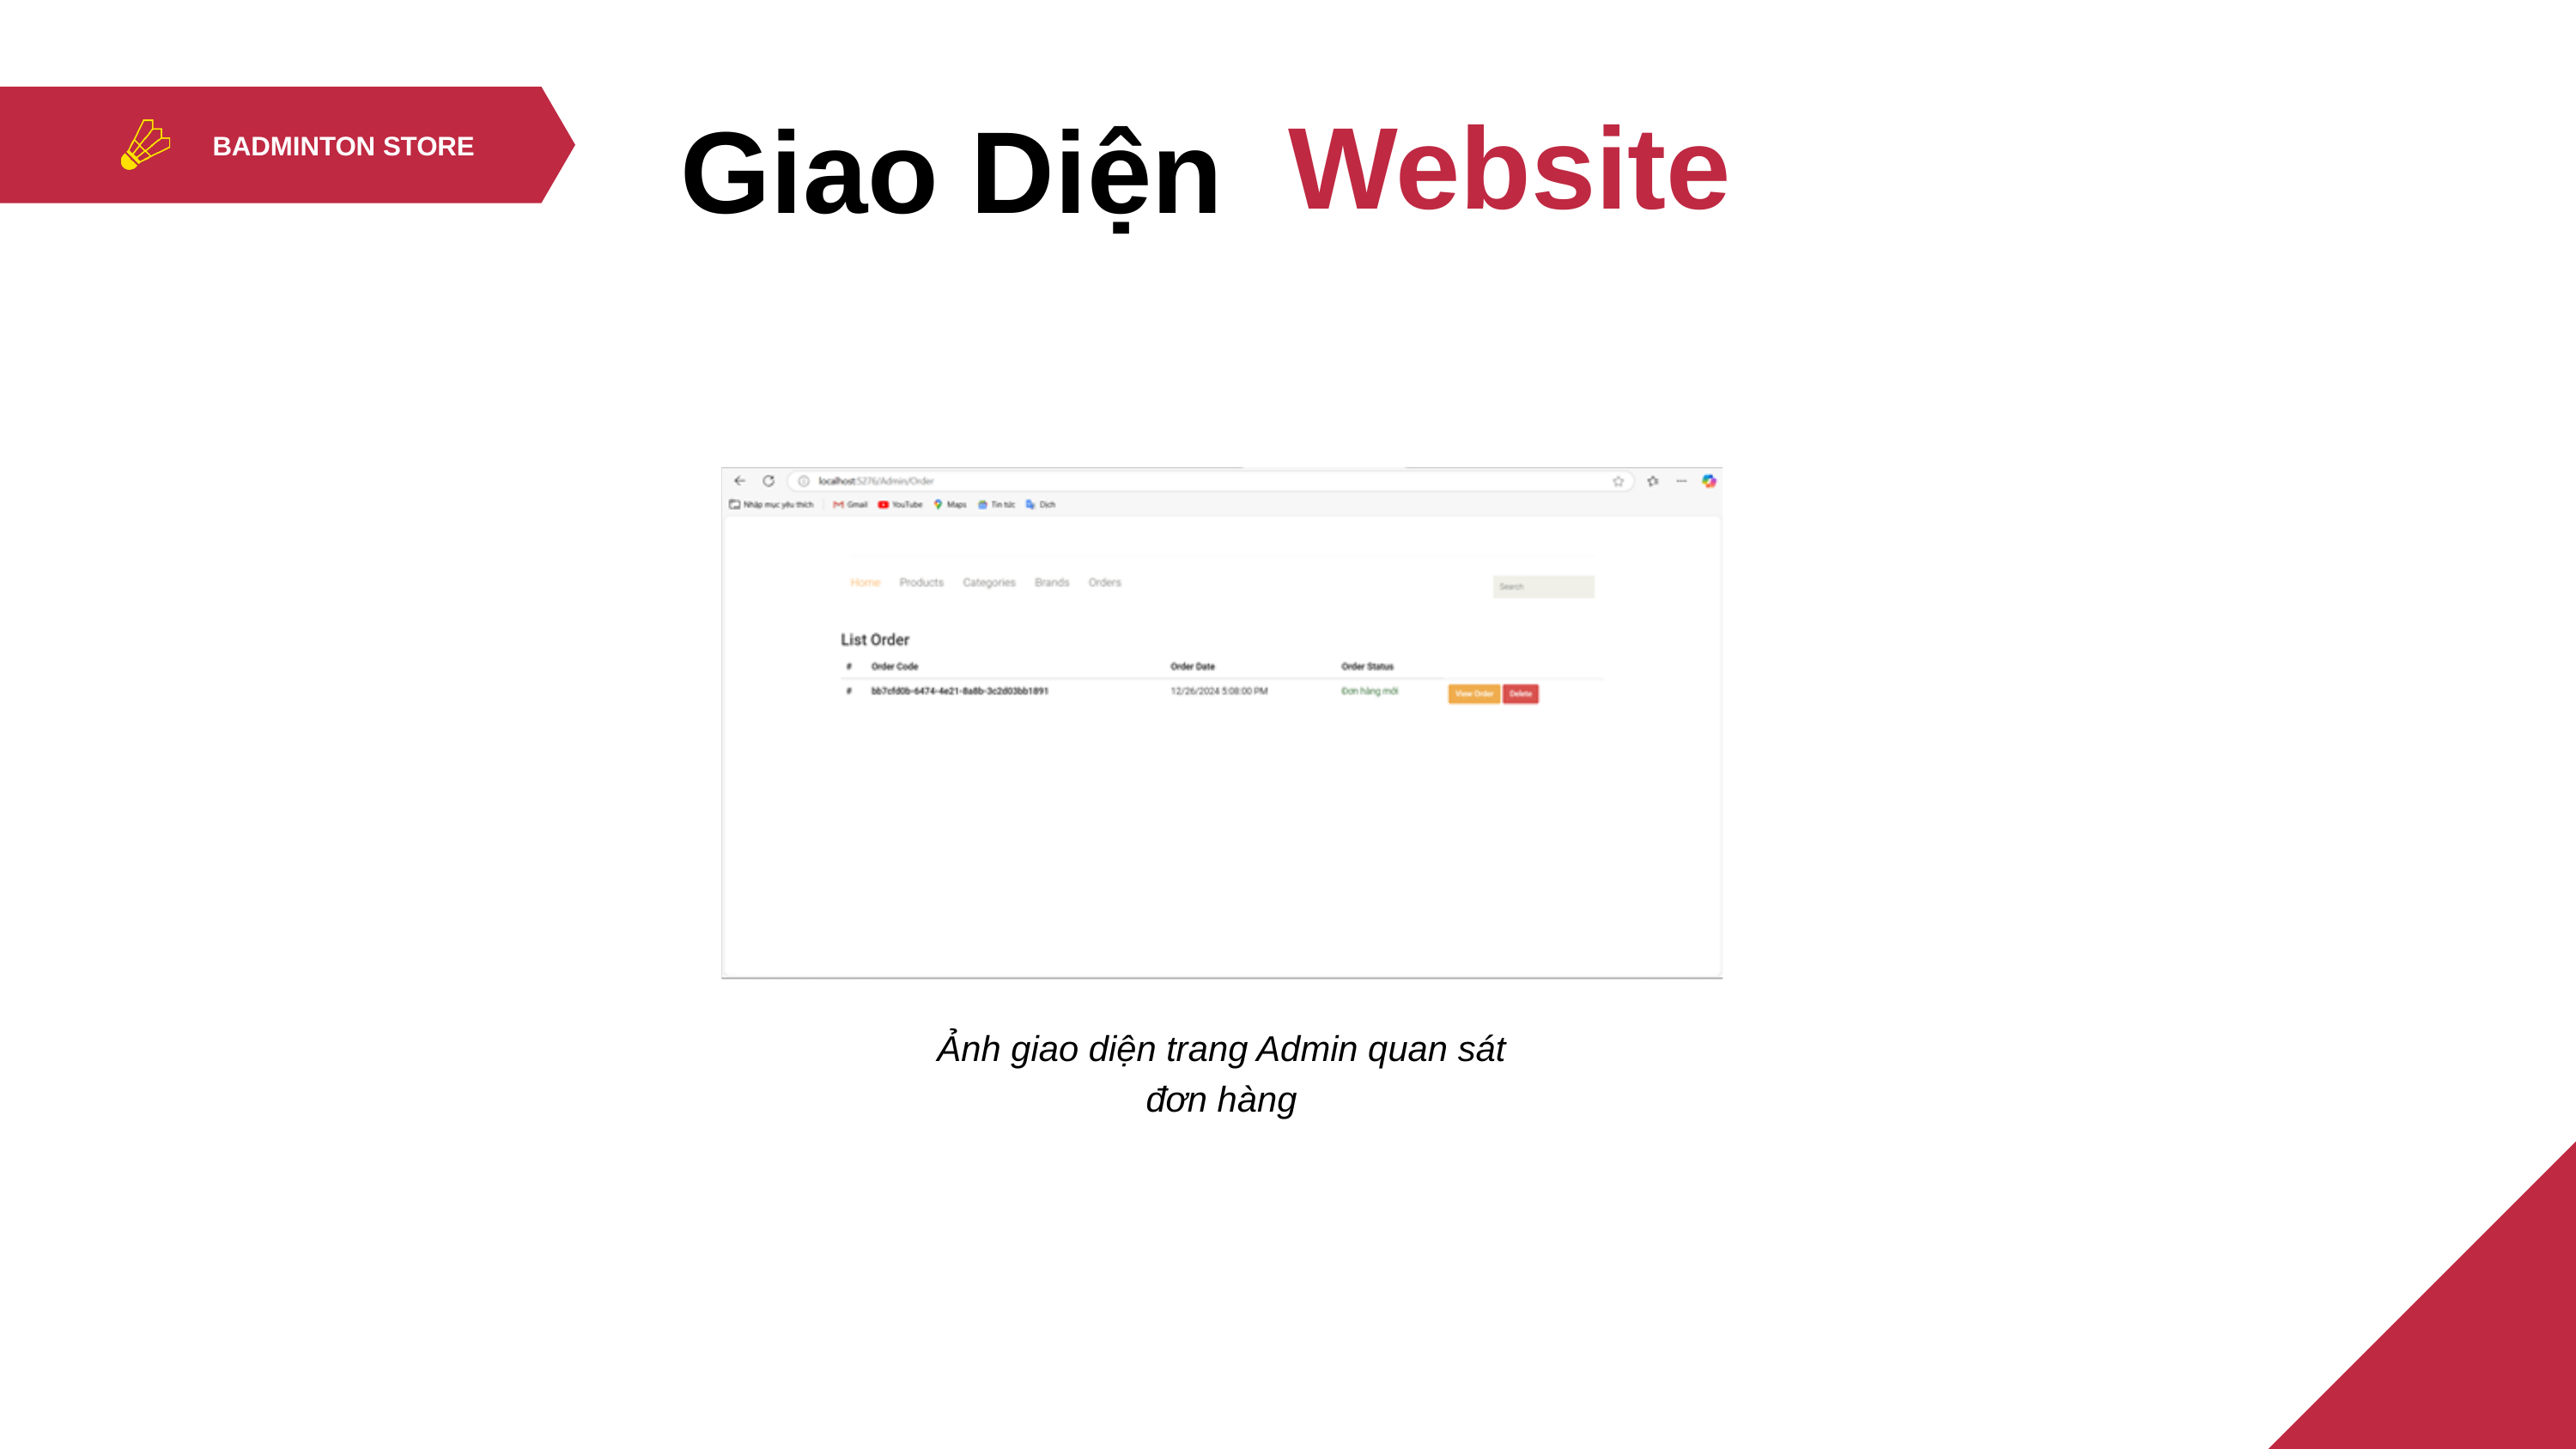

Website
Giao Diện

BADMINTON STORE

Ảnh giao diện trang Admin quan sát đơn hàng